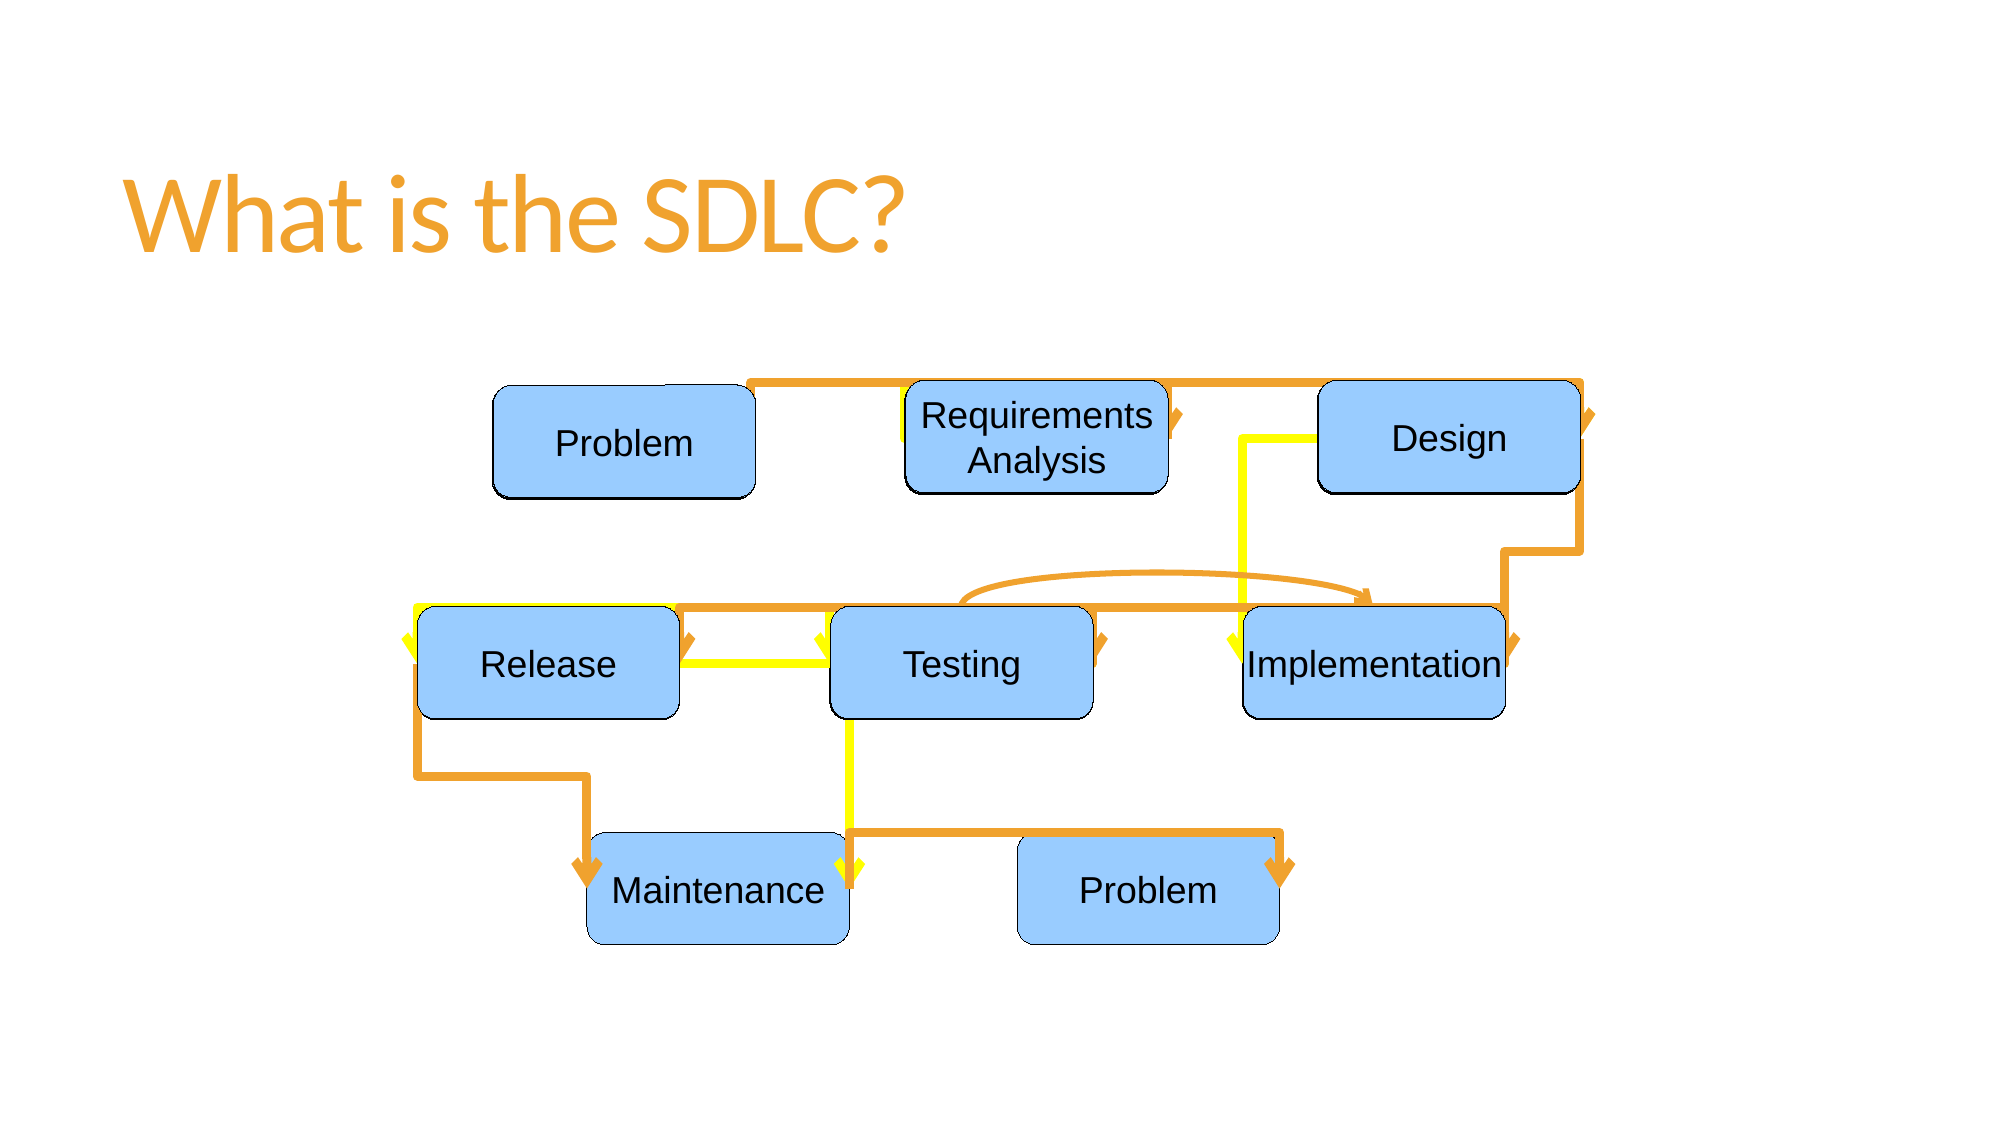

# What is the SDLC?
Requirements
Analysis
Design
Requirements
Analysis
Requirements
Analysis
Design
Design
Requirements
Analysis
Design
Problem
Problem
Problem
Problem
Release
Testing
Implementation
Release
Testing
Testing
Implementation
Implementation
Maintenance
Problem